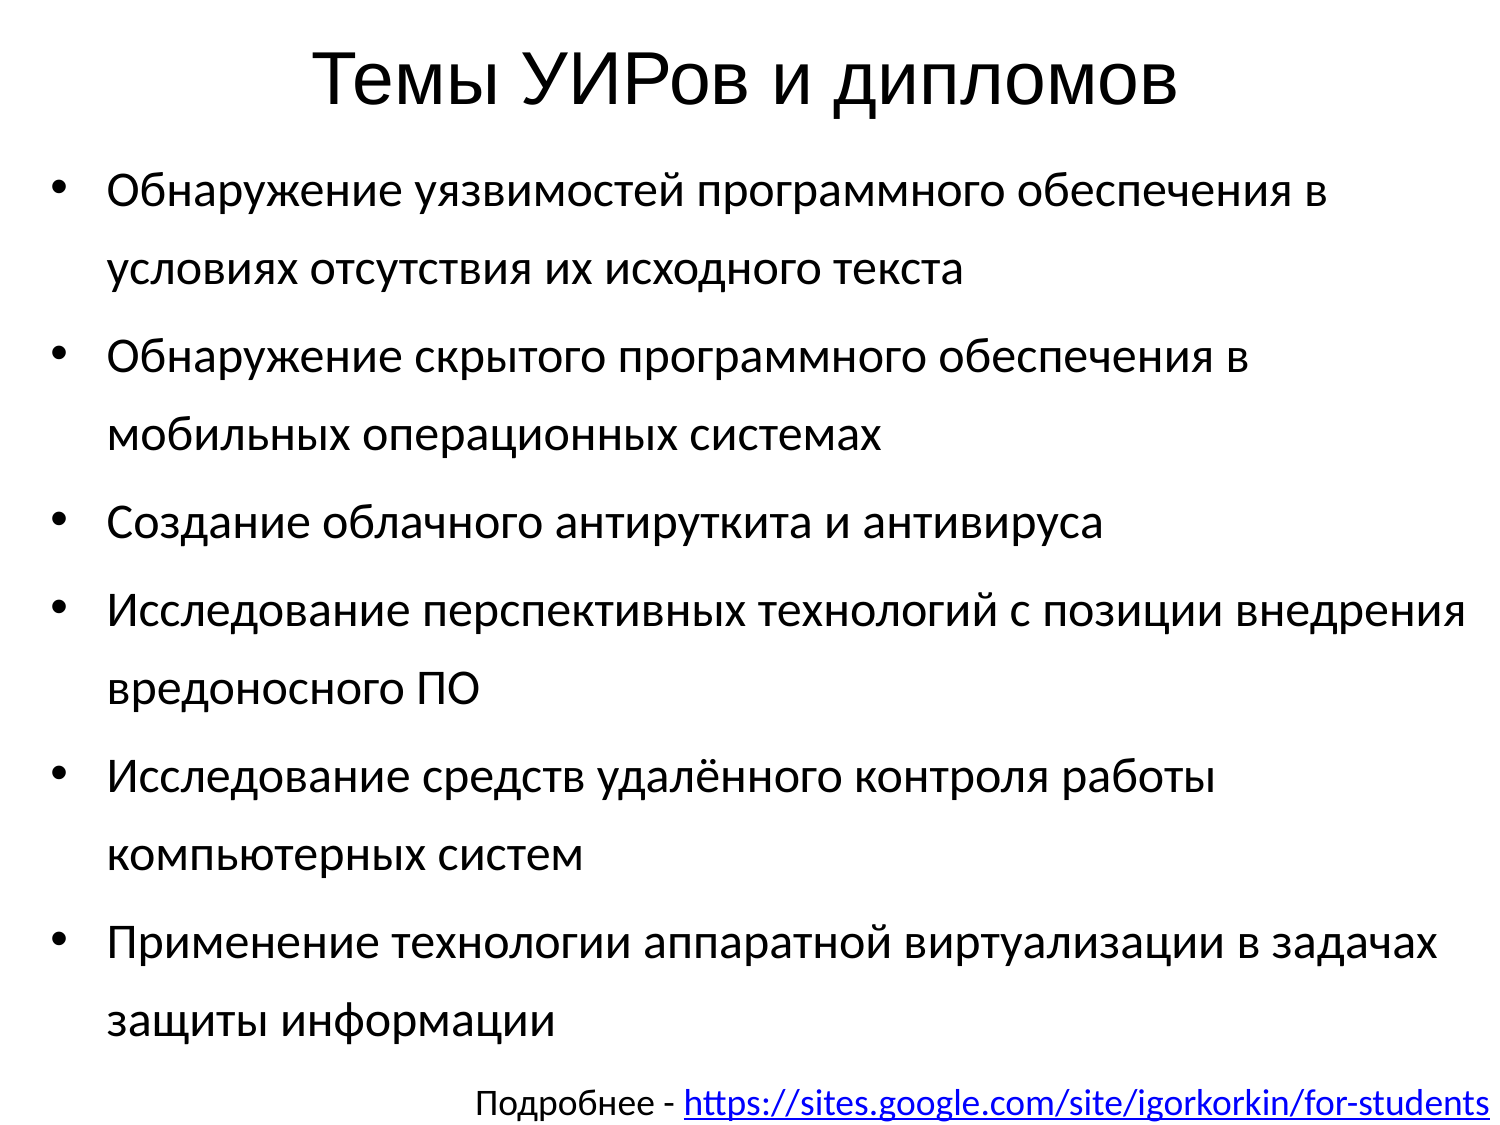

# Темы УИРов и дипломов
Обнаружение уязвимостей программного обеспечения в условиях отсутствия их исходного текста
Обнаружение скрытого программного обеспечения в мобильных операционных системах
Создание облачного антируткита и антивируса
Исследование перспективных технологий с позиции внедрения вредоносного ПО
Исследование средств удалённого контроля работы компьютерных систем
Применение технологии аппаратной виртуализации в задачах защиты информации
Подробнее - https://sites.google.com/site/igorkorkin/for-students